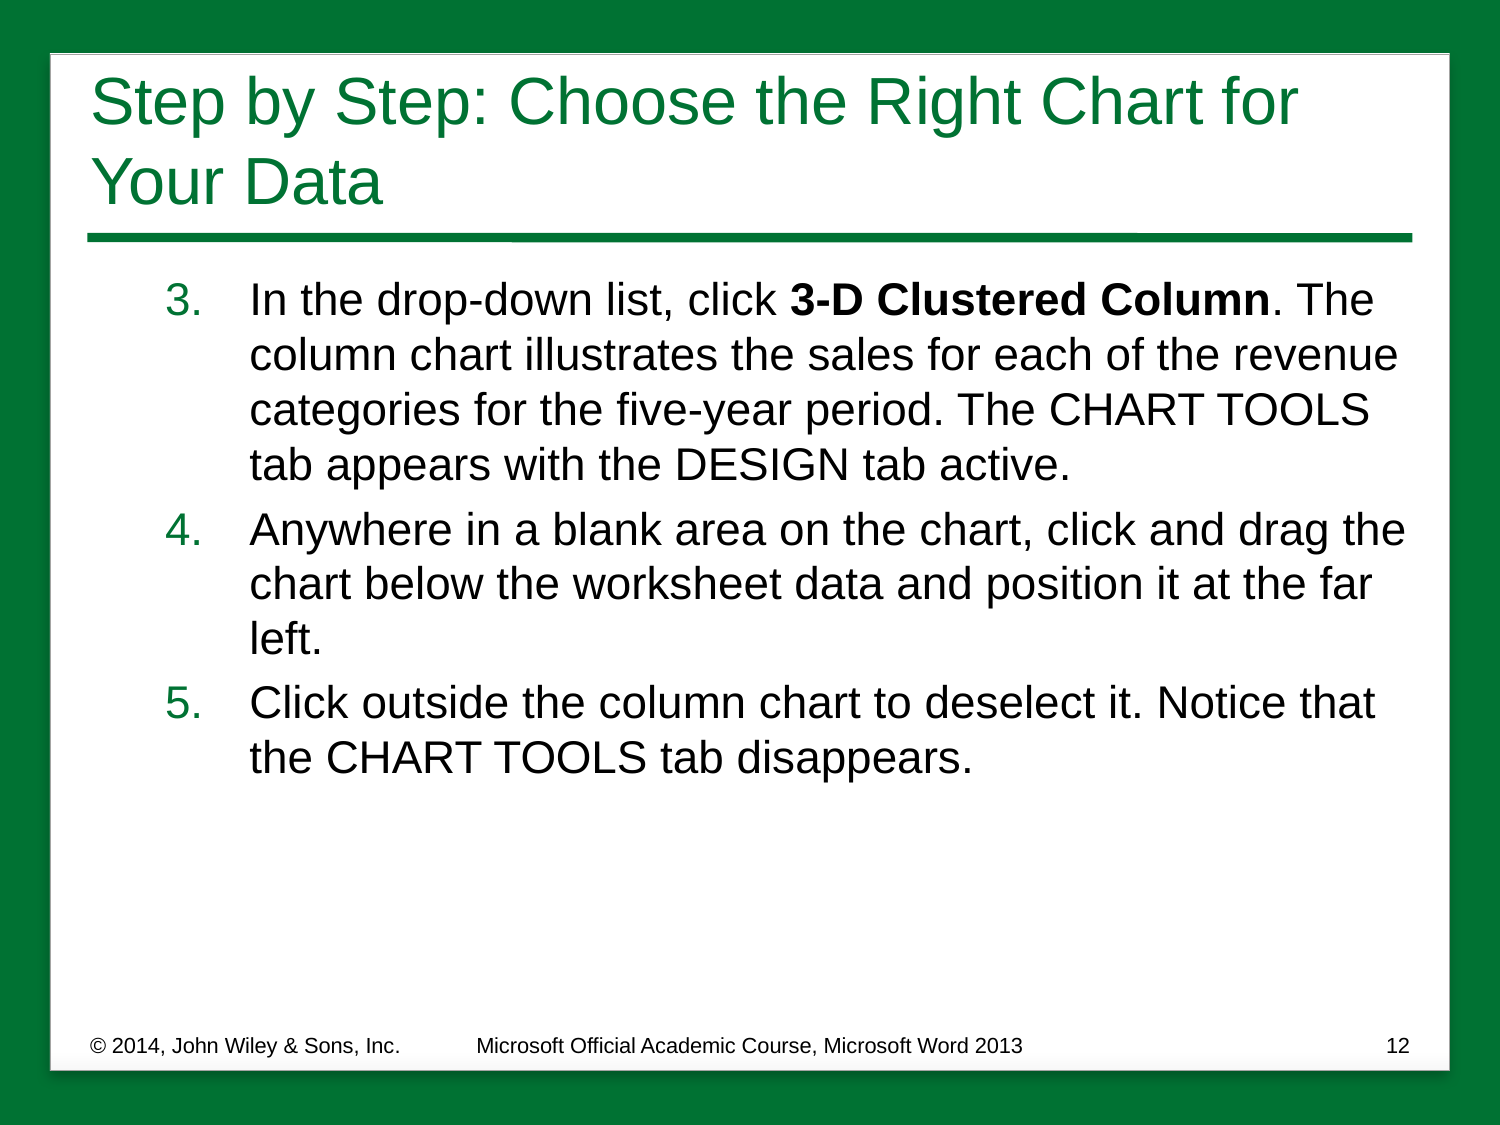

# Step by Step: Choose the Right Chart for Your Data
In the drop-down list, click 3-D Clustered Column. The column chart illustrates the sales for each of the revenue categories for the five-year period. The CHART TOOLS tab appears with the DESIGN tab active.
Anywhere in a blank area on the chart, click and drag the chart below the worksheet data and position it at the far left.
Click outside the column chart to deselect it. Notice that the CHART TOOLS tab disappears.
© 2014, John Wiley & Sons, Inc.
Microsoft Official Academic Course, Microsoft Word 2013
12